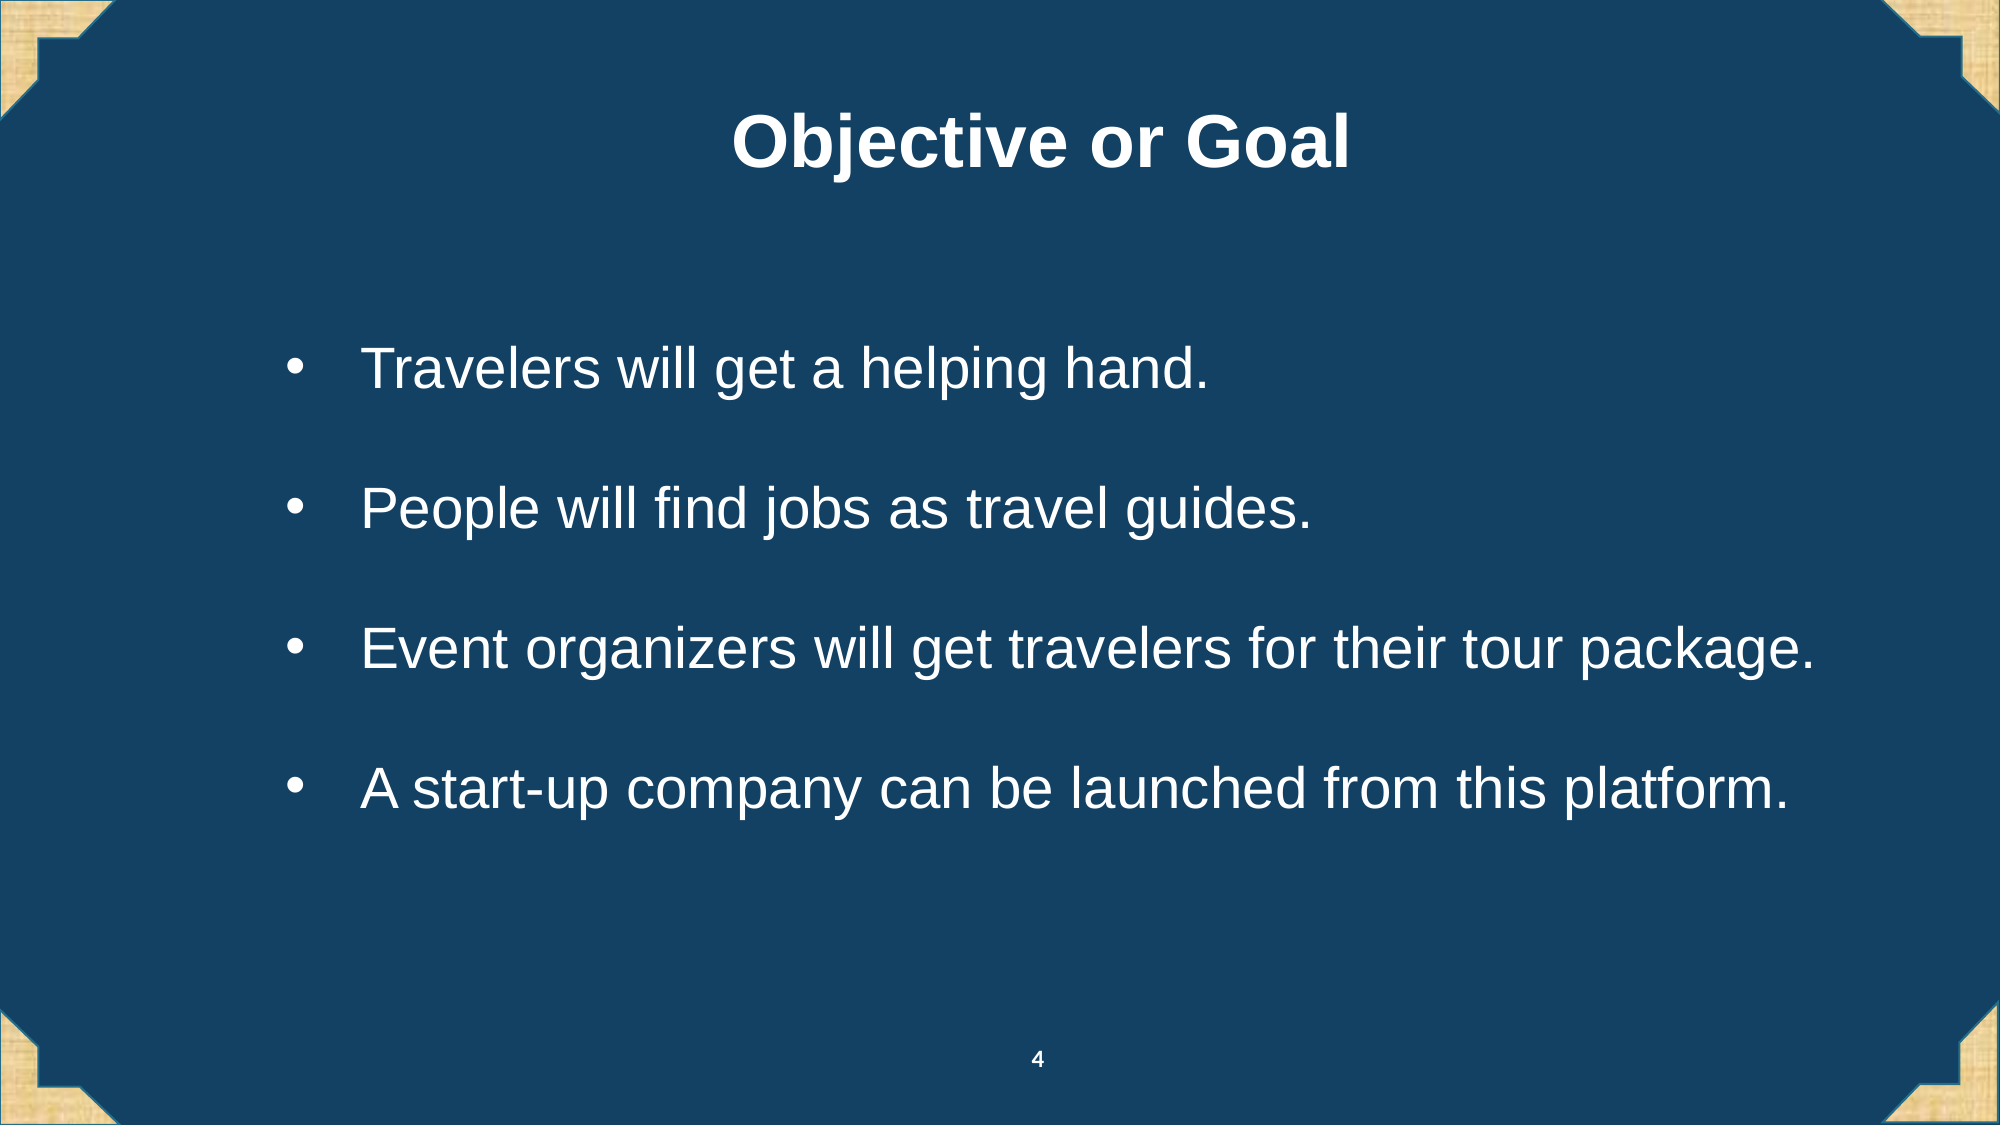

Objective or Goal
Travelers will get a helping hand.

People will find jobs as travel guides.

Event organizers will get travelers for their tour package.

A start-up company can be launched from this platform.

4